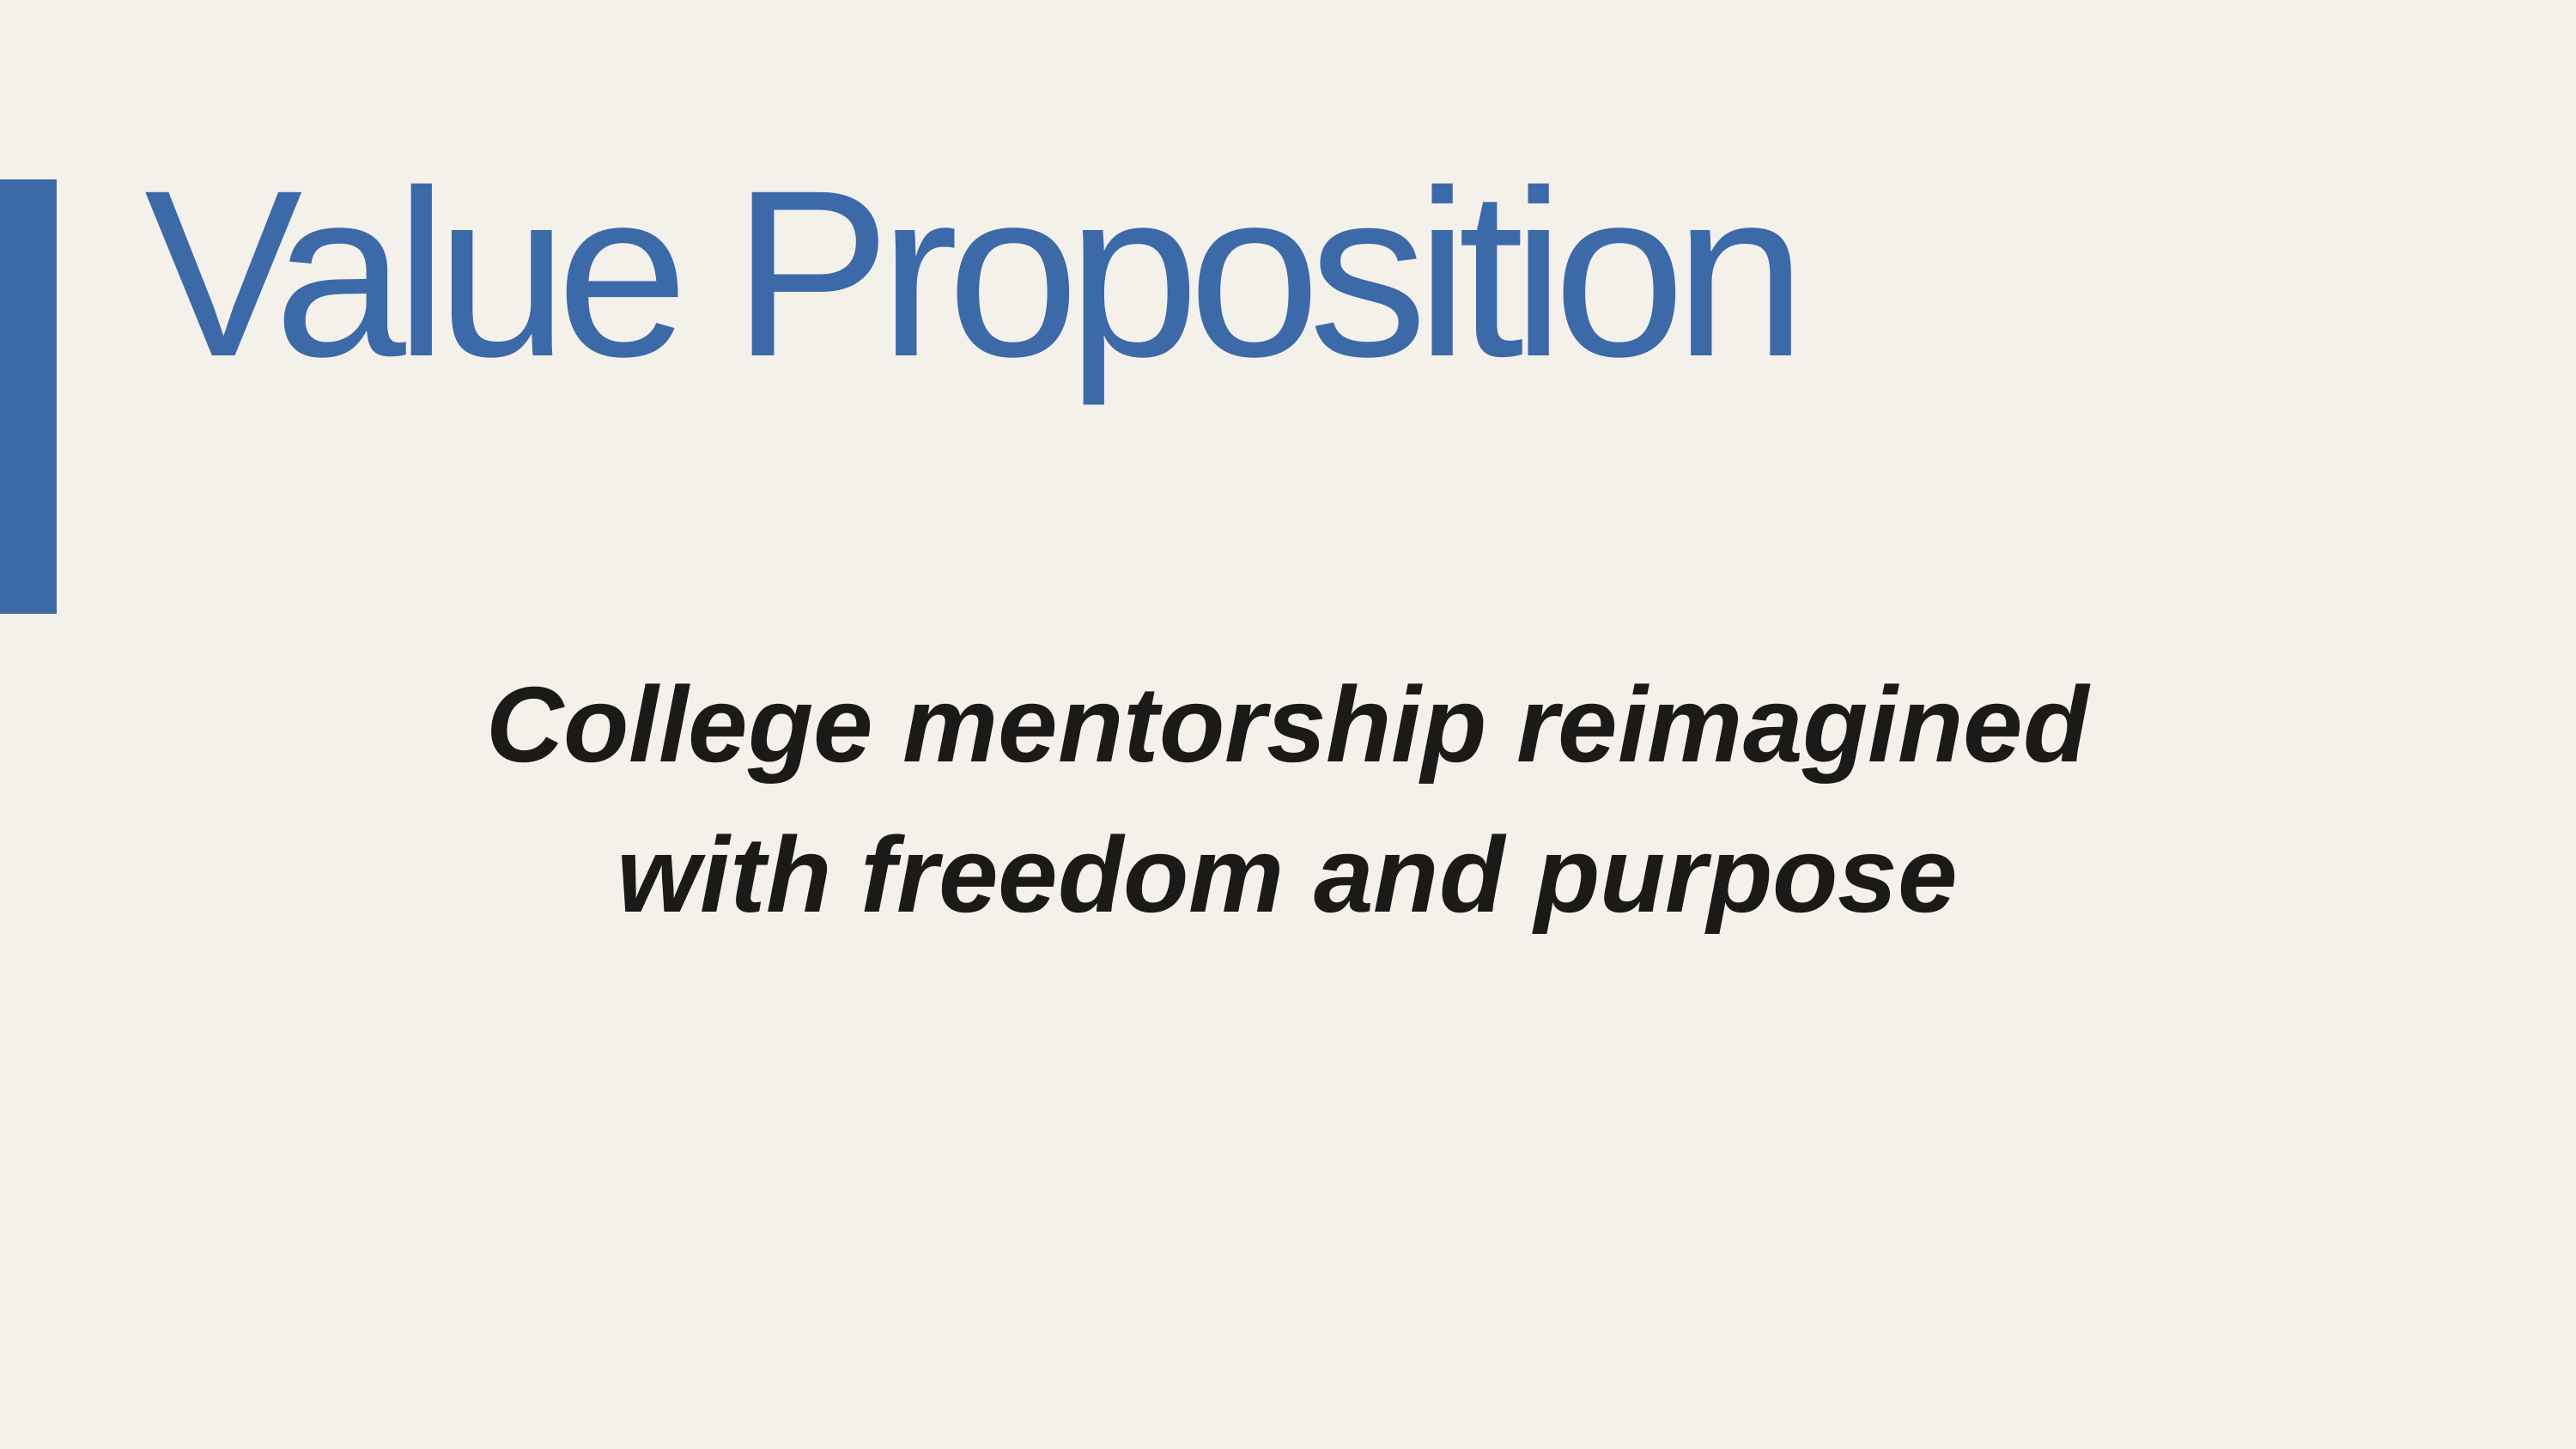

Value Proposition
College mentorship reimagined with freedom and purpose